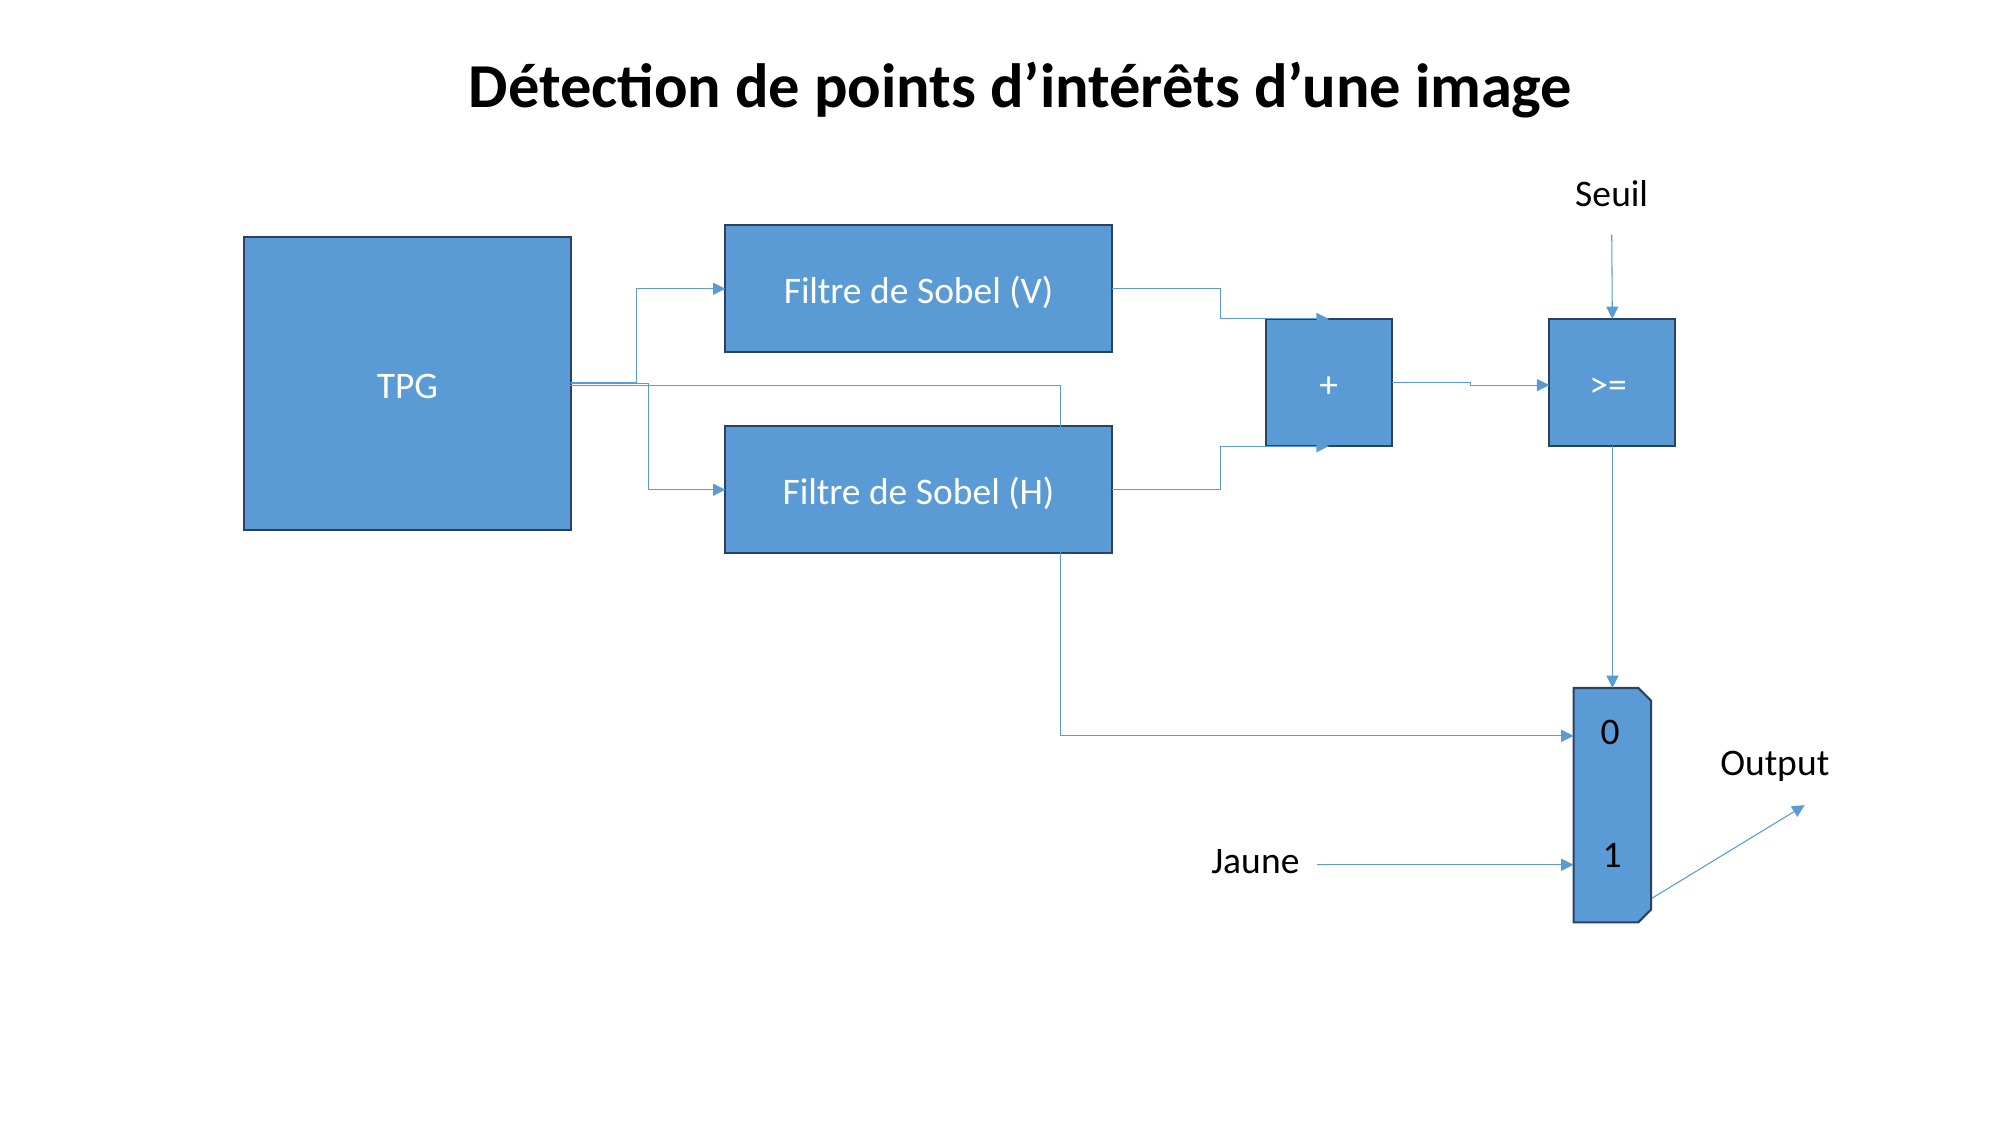

Détection de points d’intérêts d’une image
Seuil
Filtre de Sobel (V)
TPG
+
>=
Filtre de Sobel (H)
0

1
Jaune
Output